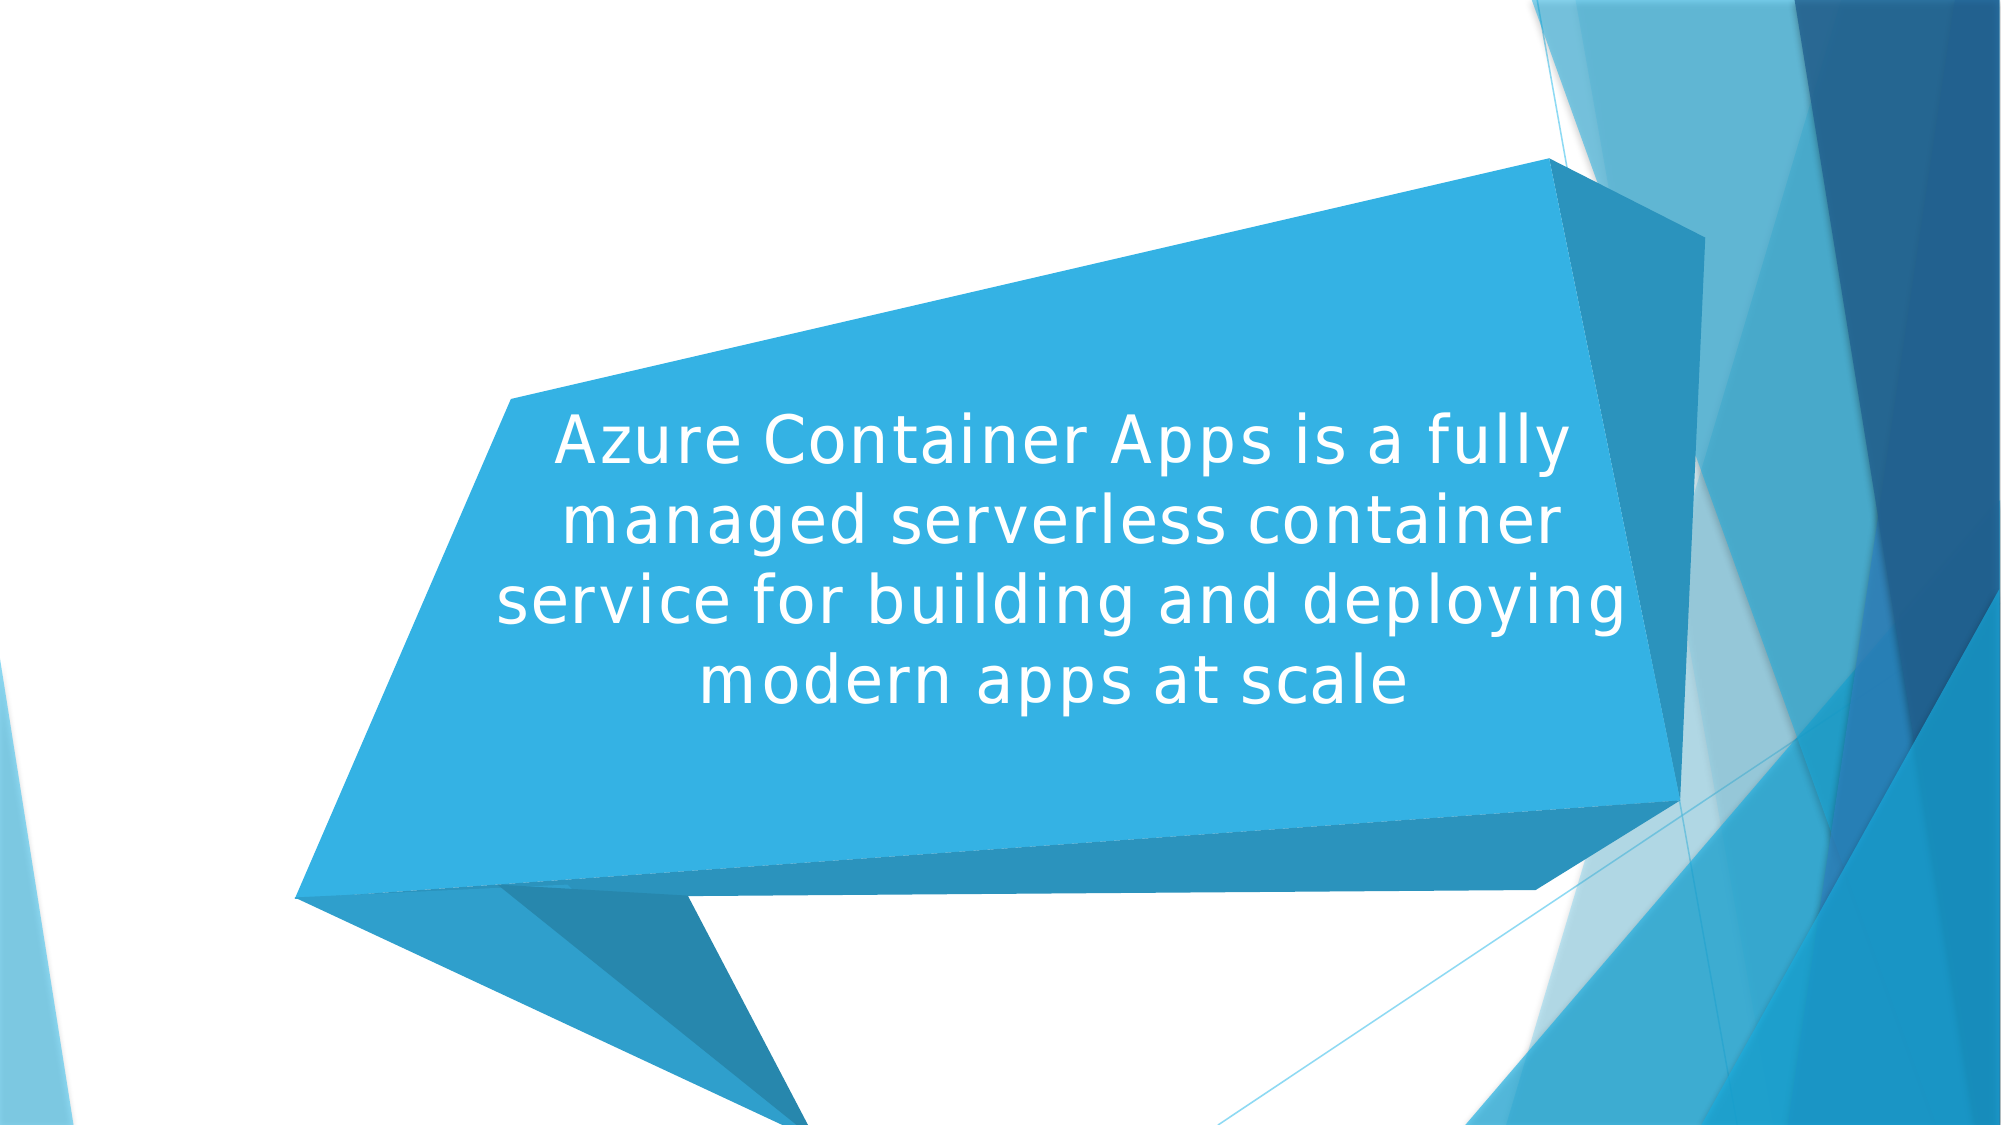

Azure Container Apps is a fully managed serverless container service for building and deploying modern apps at scale